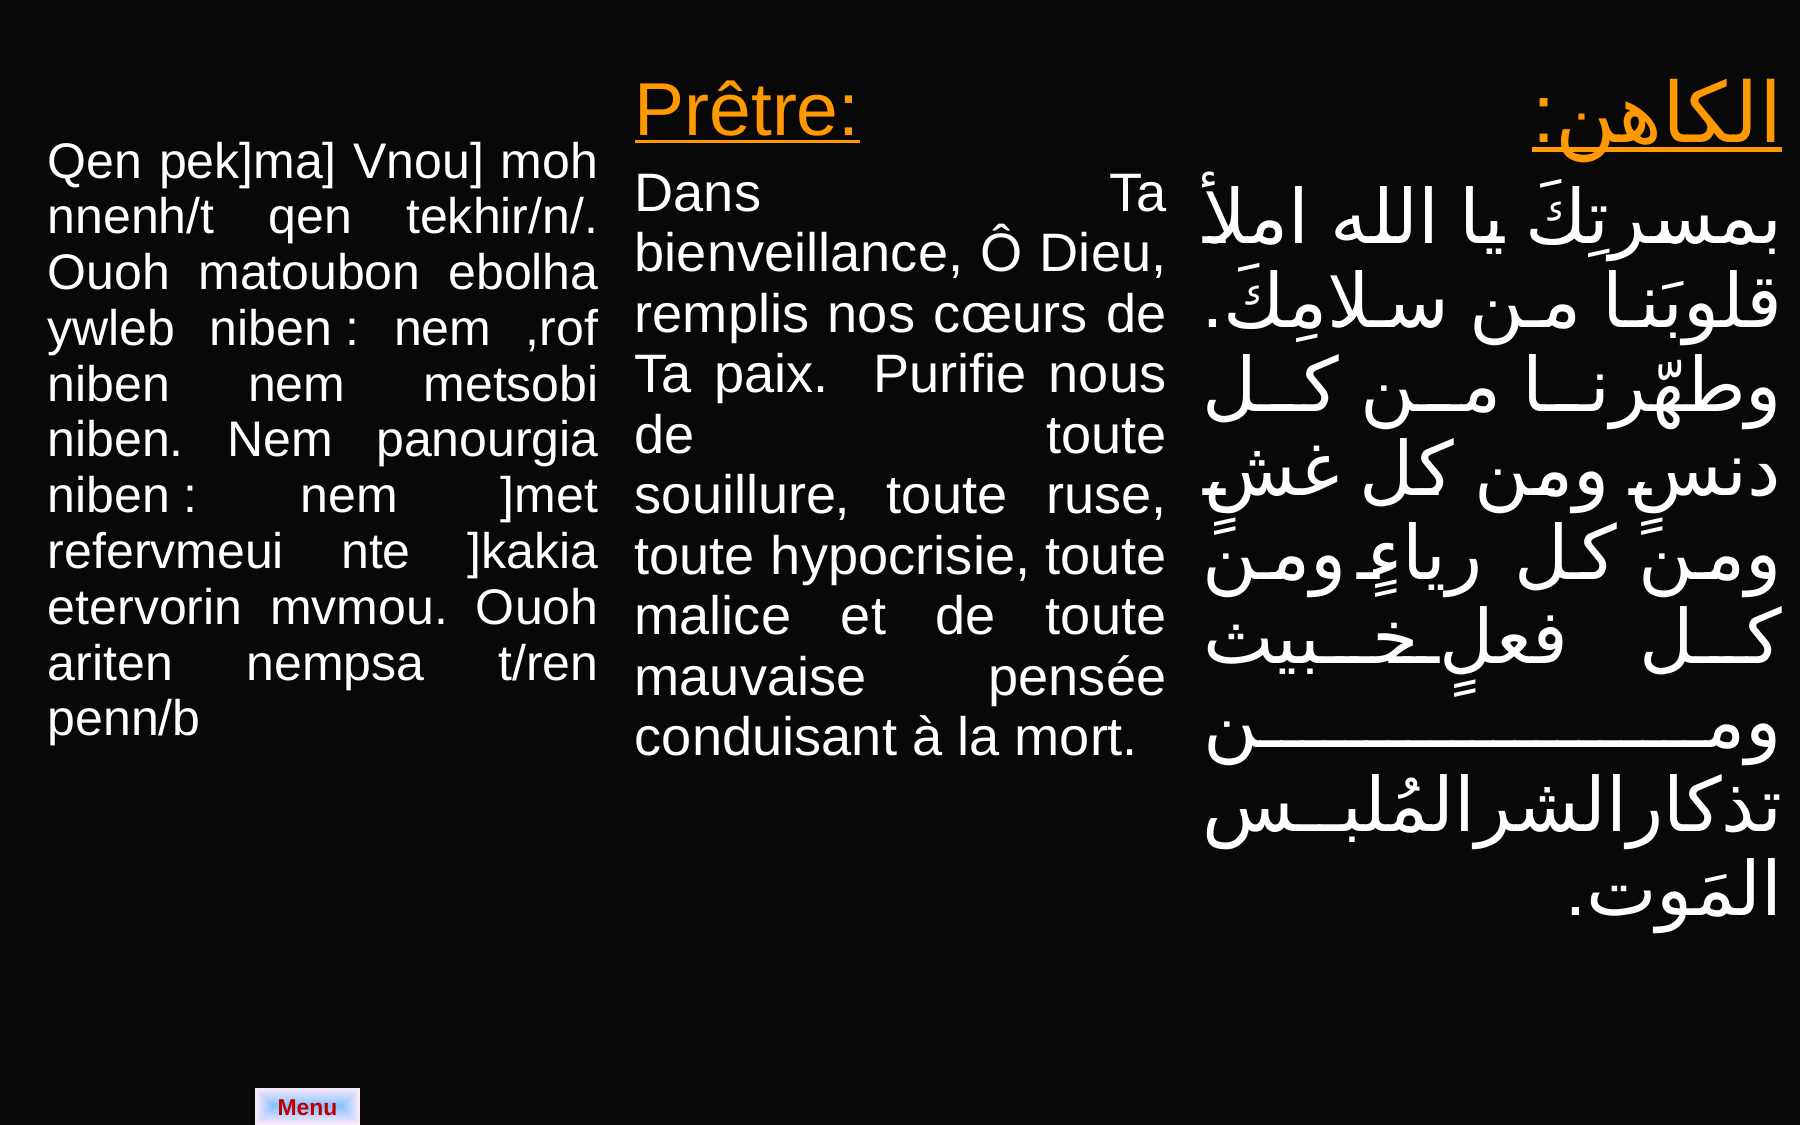

| Qen pek]ma] Vnou] moh nnenh/t qen tekhir/n/. Ouoh matoubon ebolha ywleb niben : nem ,rof niben nem metsobi niben. Nem panourgia niben : nem ]met refervmeui nte ]kakia etervorin mvmou. Ouoh ariten nempsa t/ren penn/b | Prêtre: Dans Ta bienveillance, Ô Dieu, remplis nos cœurs de Ta paix. Purifie nous de toute souillure‚ toute ruse, toute hypocrisie, toute malice et de toute mauvaise pensée conduisant à la mort. | الكاهن: بمسرتِكَ يا الله املأ قلوبَنا من سلامِكَ. وطهّرنا من كل دنسٍ ومن كل غشٍ ومن كل رياءٍ ومن كل فعلٍ خبيث ومن تذكارالشرالمُلبس المَوت. |
| --- | --- | --- |
Menu